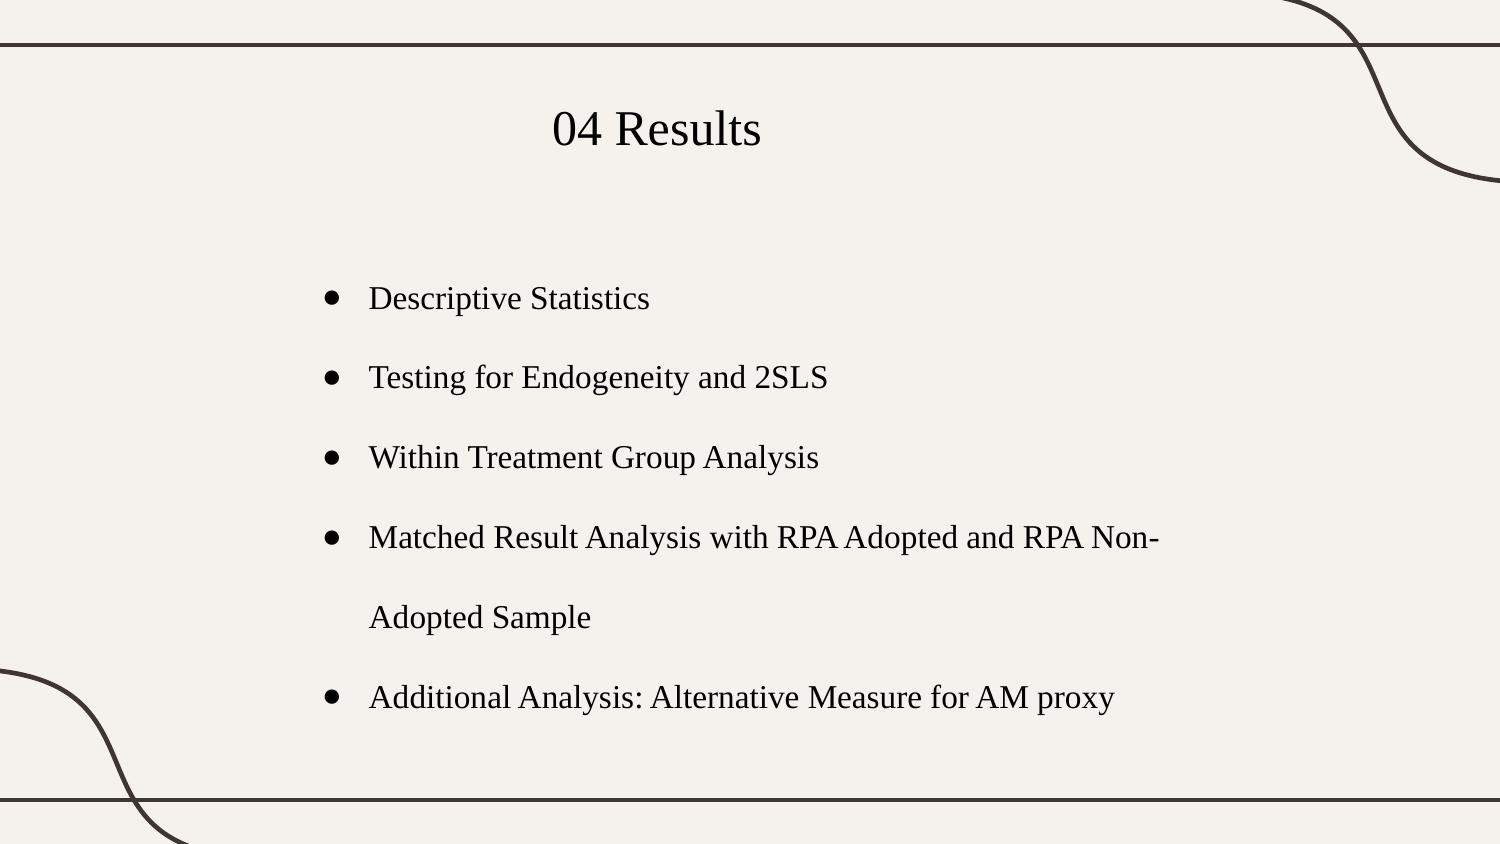

# 04 Results
Descriptive Statistics
Testing for Endogeneity and 2SLS
Within Treatment Group Analysis
Matched Result Analysis with RPA Adopted and RPA Non-Adopted Sample
Additional Analysis: Alternative Measure for AM proxy